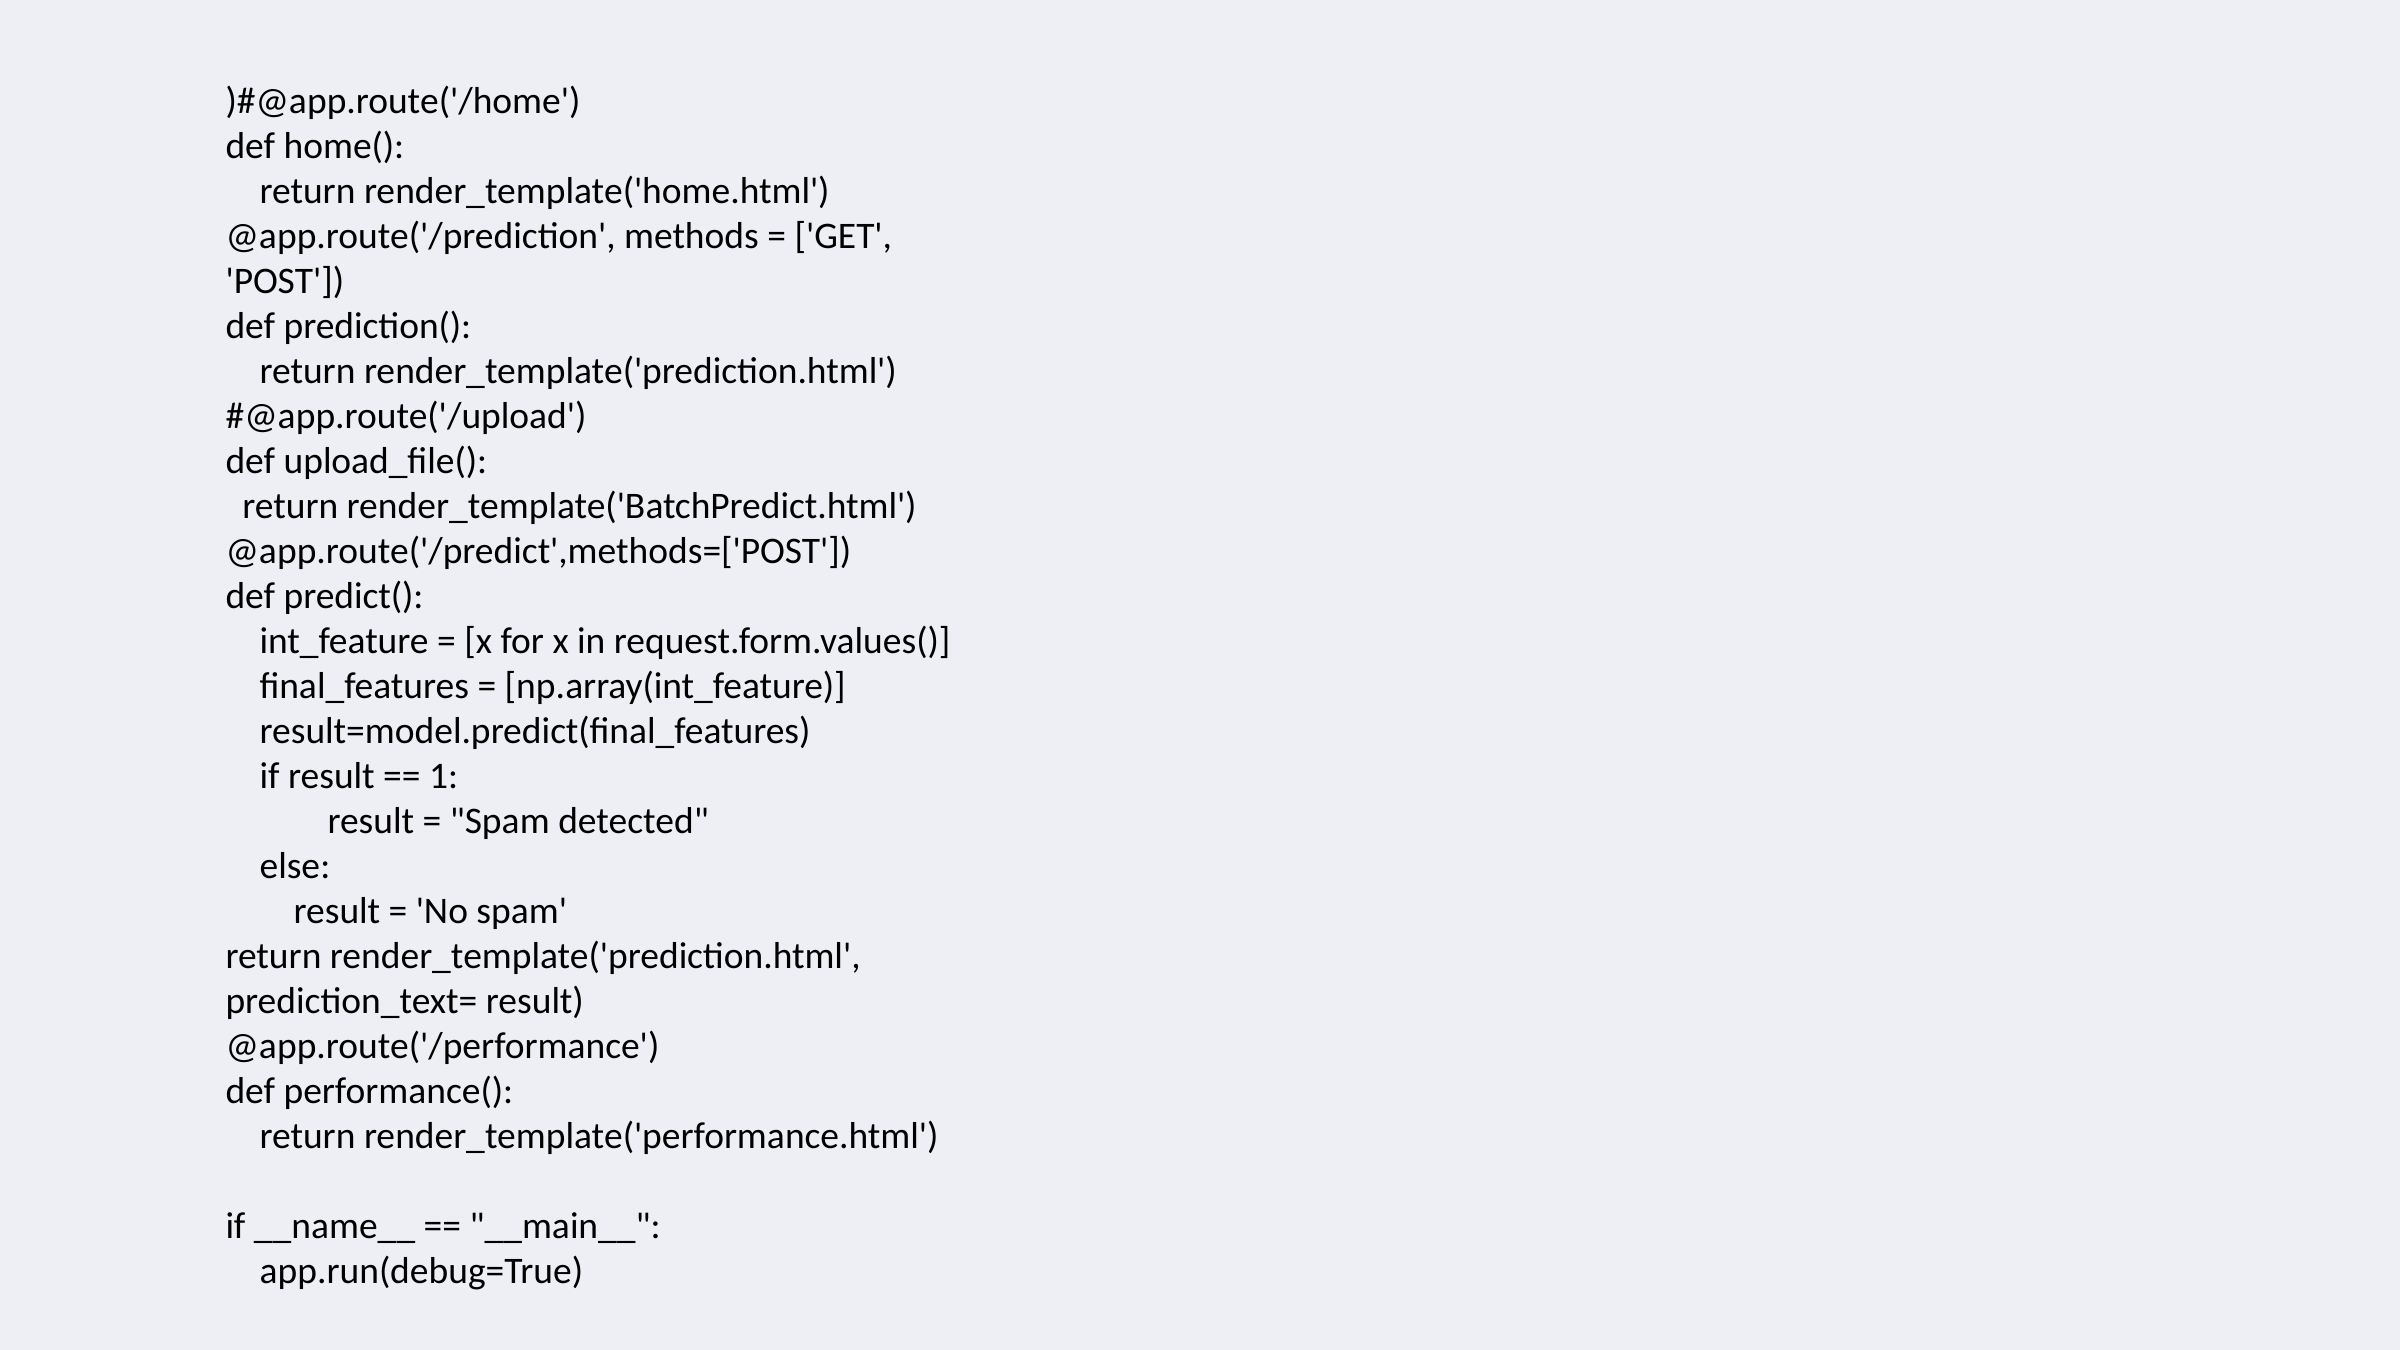

)#@app.route('/home')
def home():
    return render_template('home.html')
@app.route('/prediction', methods = ['GET', 'POST'])
def prediction():
    return render_template('prediction.html')
#@app.route('/upload')
def upload_file():
  return render_template('BatchPredict.html')
@app.route('/predict',methods=['POST'])
def predict():
    int_feature = [x for x in request.form.values()]
    final_features = [np.array(int_feature)]
    result=model.predict(final_features)
    if result == 1:
            result = "Spam detected"
    else:
        result = 'No spam'
return render_template('prediction.html', prediction_text= result)
@app.route('/performance')
def performance():
    return render_template('performance.html')

if __name__ == "__main__":
    app.run(debug=True)